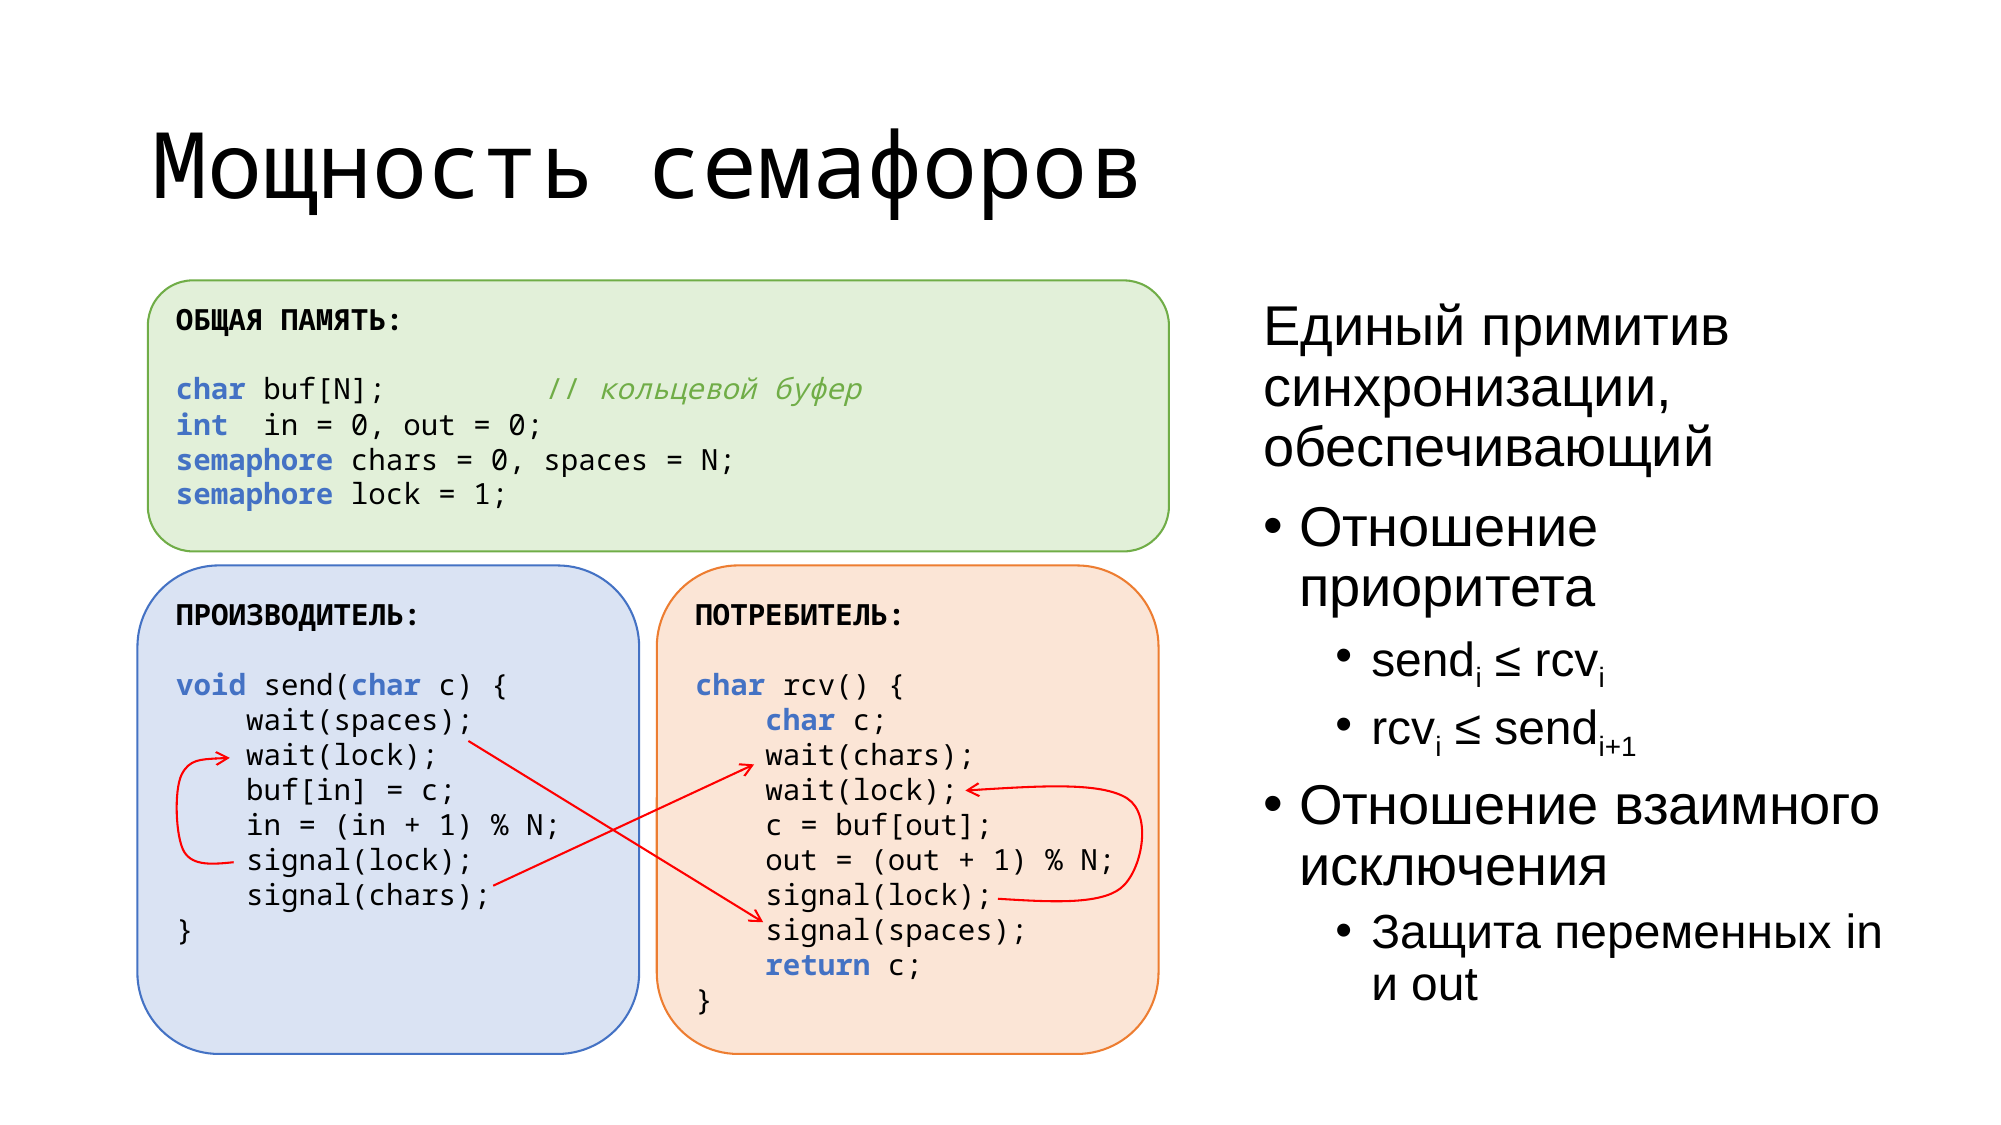

# Мощность семафоров
ОБЩАЯ ПАМЯТЬ:

char buf[N];	    // кольцевой буфер
int  in = 0, out = 0;
semaphore chars = 0, spaces = N;
semaphore lock = 1;
Единый примитив синхронизации, обеспечивающий
Отношение приоритета
sendi ≤ rcvi
rcvi ≤ sendi+1
Отношение взаимного исключения
Защита переменных in и out

ПРОИЗВОДИТЕЛЬ:

void send(char c) {
    wait(spaces);
    wait(lock);
    buf[in] = c;
    in = (in + 1) % N;
    signal(lock);
    signal(chars);
}
ПОТРЕБИТЕЛЬ:

char rcv() {
    char c;
    wait(chars);
    wait(lock);
    c = buf[out];
    out = (out + 1) % N;
    signal(lock);
    signal(spaces);
    return c;
}